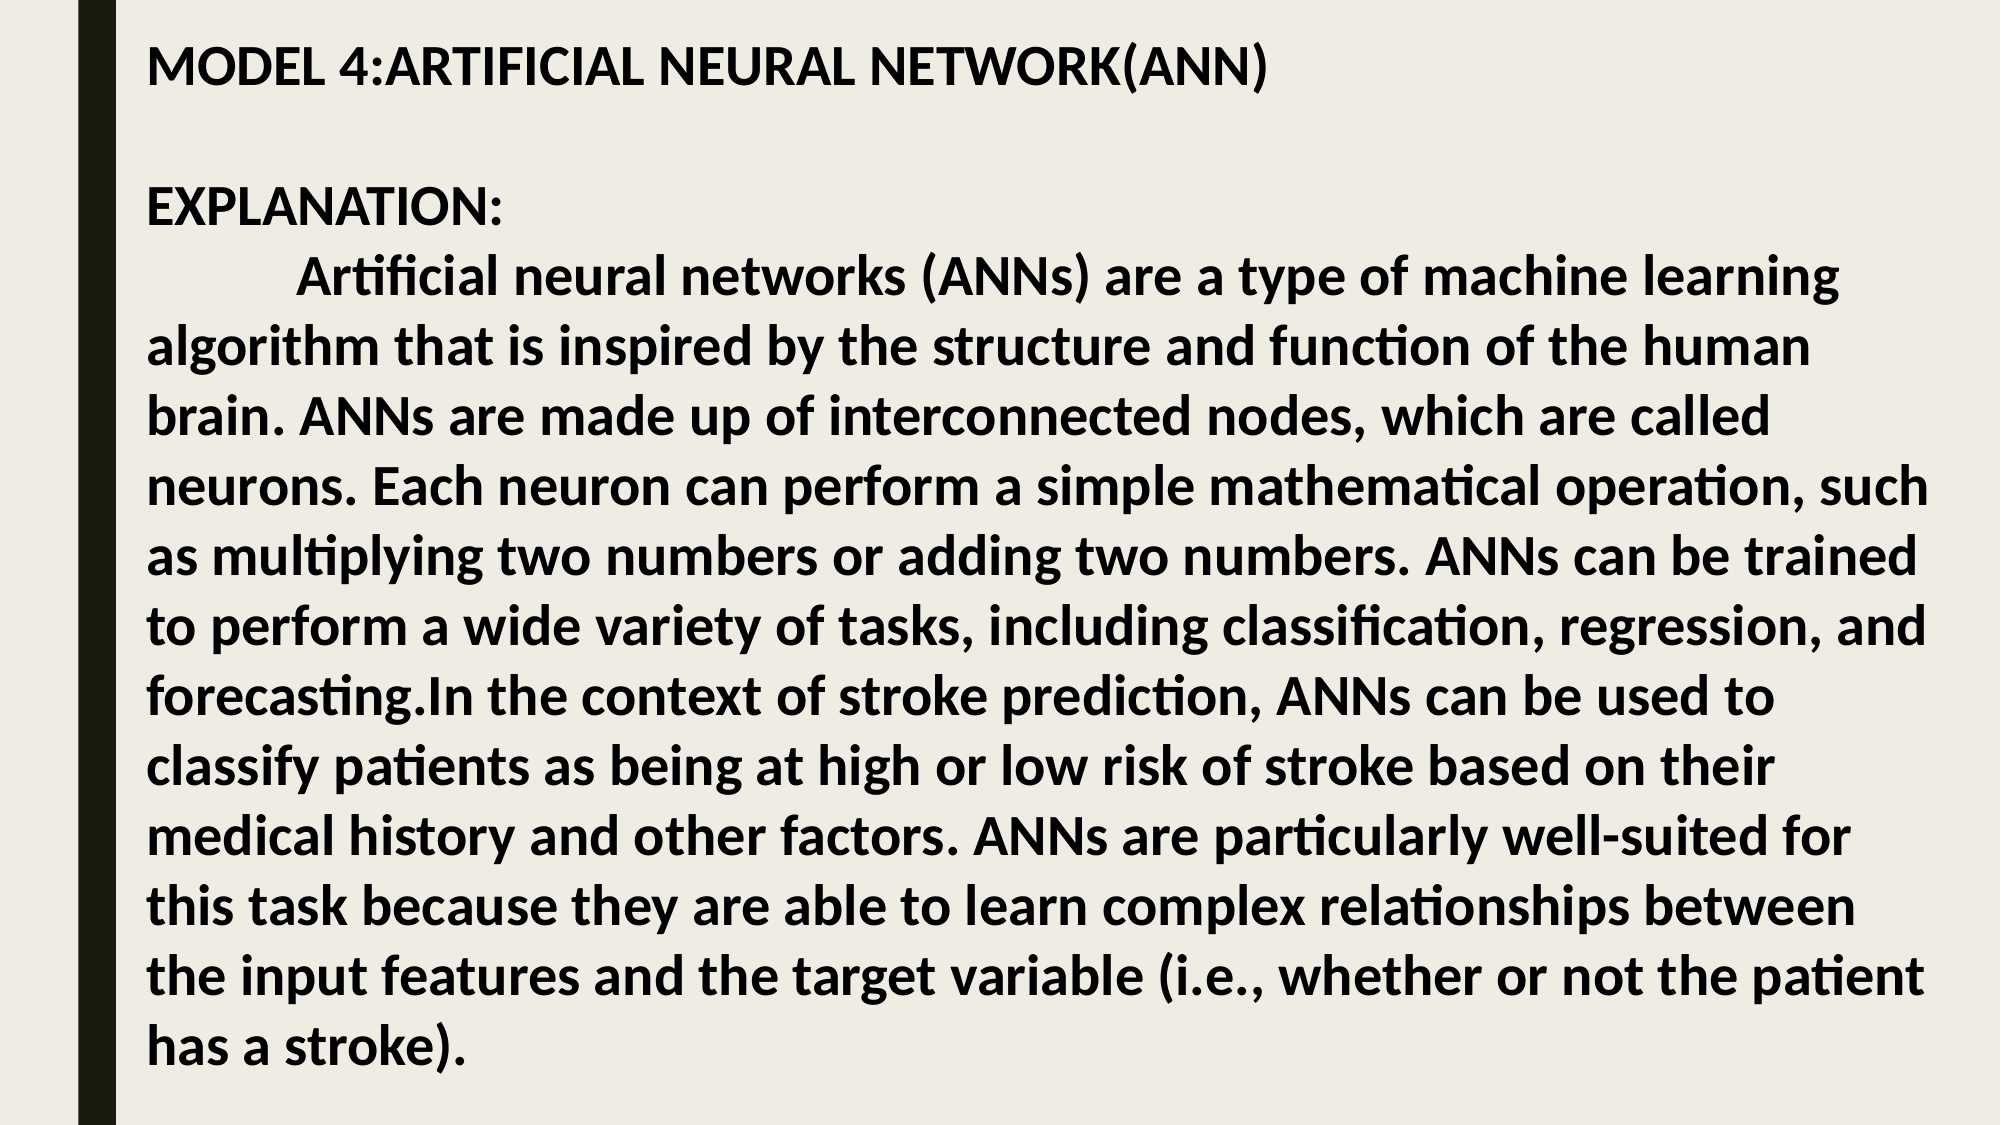

MODEL 4:ARTIFICIAL NEURAL NETWORK(ANN)

EXPLANATION:
	Artificial neural networks (ANNs) are a type of machine learning algorithm that is inspired by the structure and function of the human brain. ANNs are made up of interconnected nodes, which are called neurons. Each neuron can perform a simple mathematical operation, such as multiplying two numbers or adding two numbers. ANNs can be trained to perform a wide variety of tasks, including classification, regression, and forecasting.In the context of stroke prediction, ANNs can be used to classify patients as being at high or low risk of stroke based on their medical history and other factors. ANNs are particularly well-suited for this task because they are able to learn complex relationships between the input features and the target variable (i.e., whether or not the patient has a stroke).